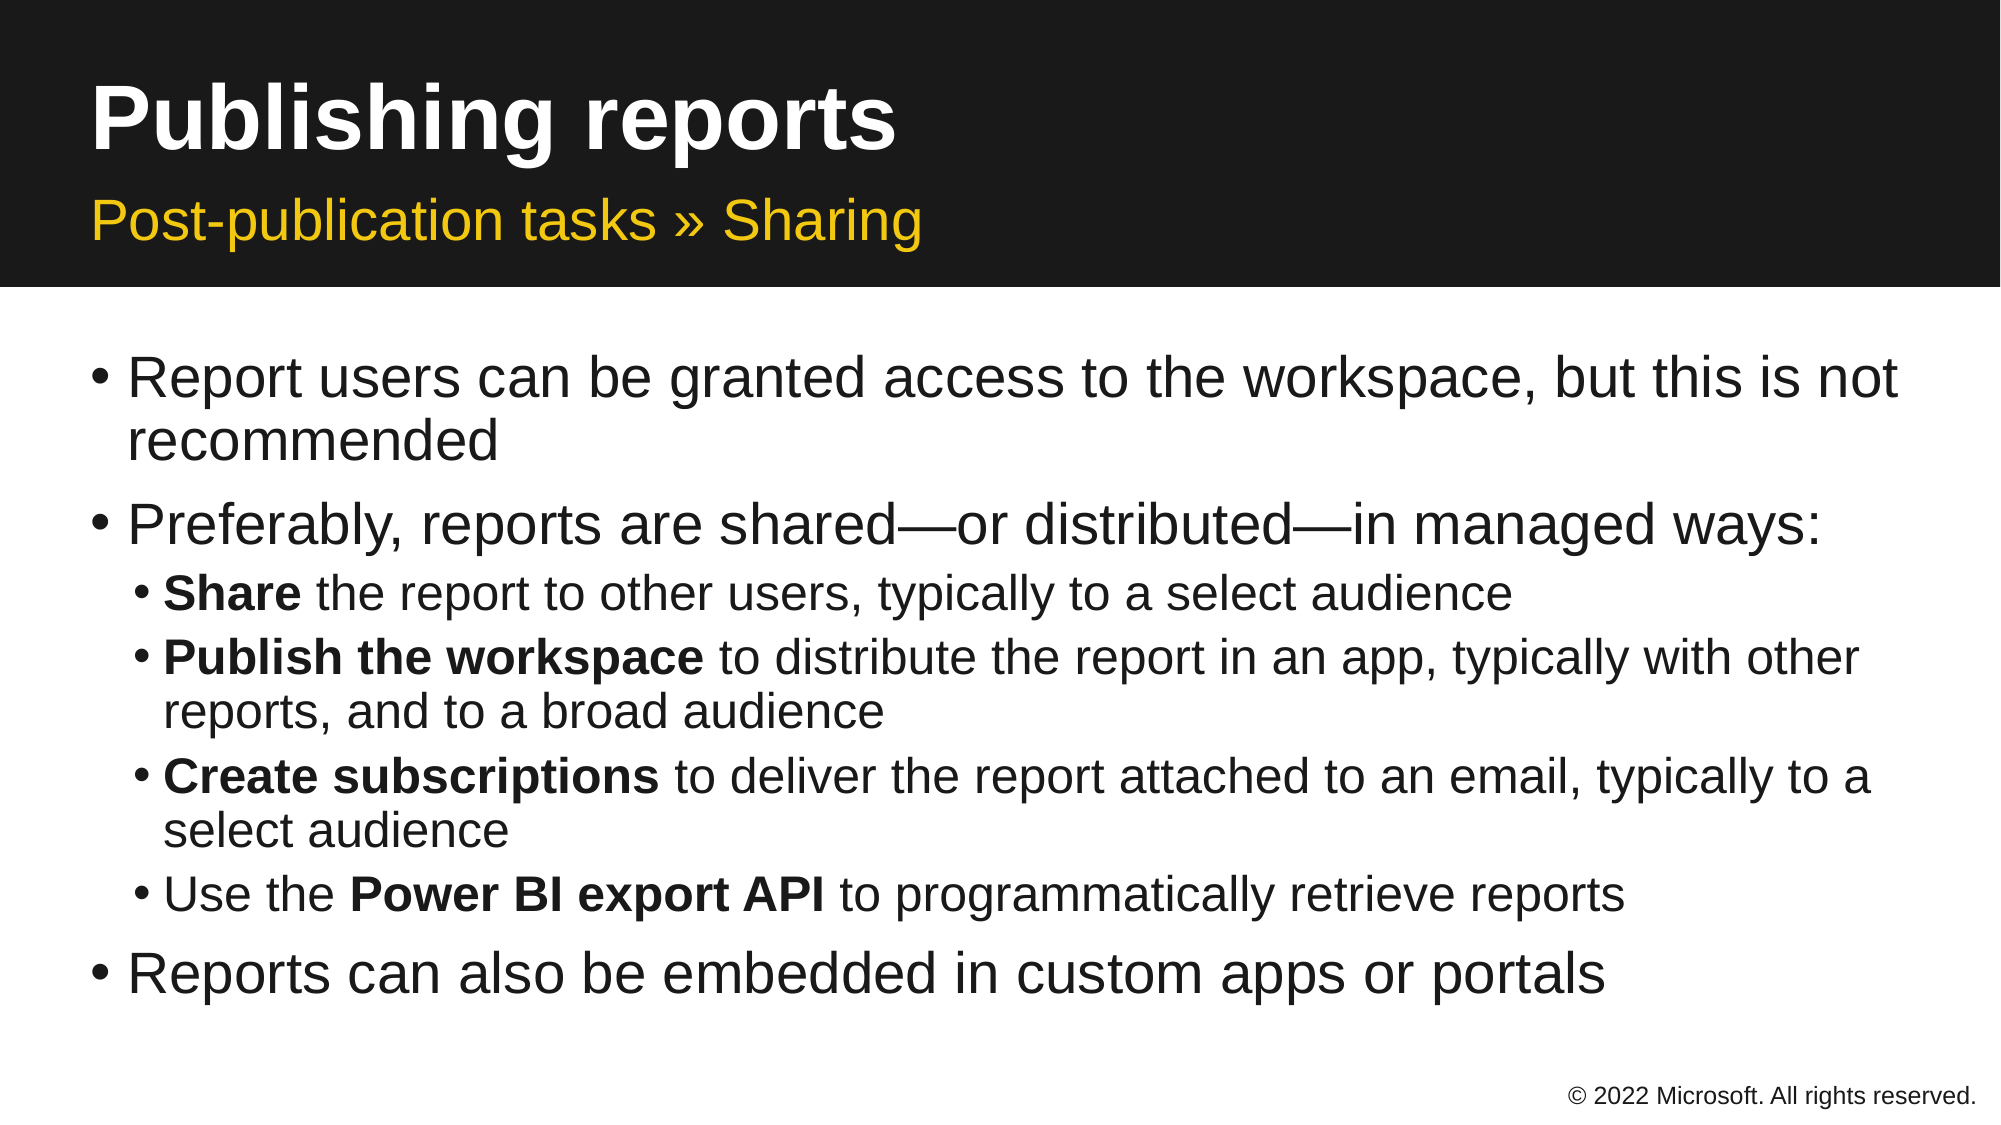

# Publishing reports
Post-publication tasks » Sharing
Report users can be granted access to the workspace, but this is not recommended
Preferably, reports are shared—or distributed—in managed ways:
Share the report to other users, typically to a select audience
Publish the workspace to distribute the report in an app, typically with other reports, and to a broad audience
Create subscriptions to deliver the report attached to an email, typically to a select audience
Use the Power BI export API to programmatically retrieve reports
Reports can also be embedded in custom apps or portals

© 2022 Microsoft. All rights reserved.